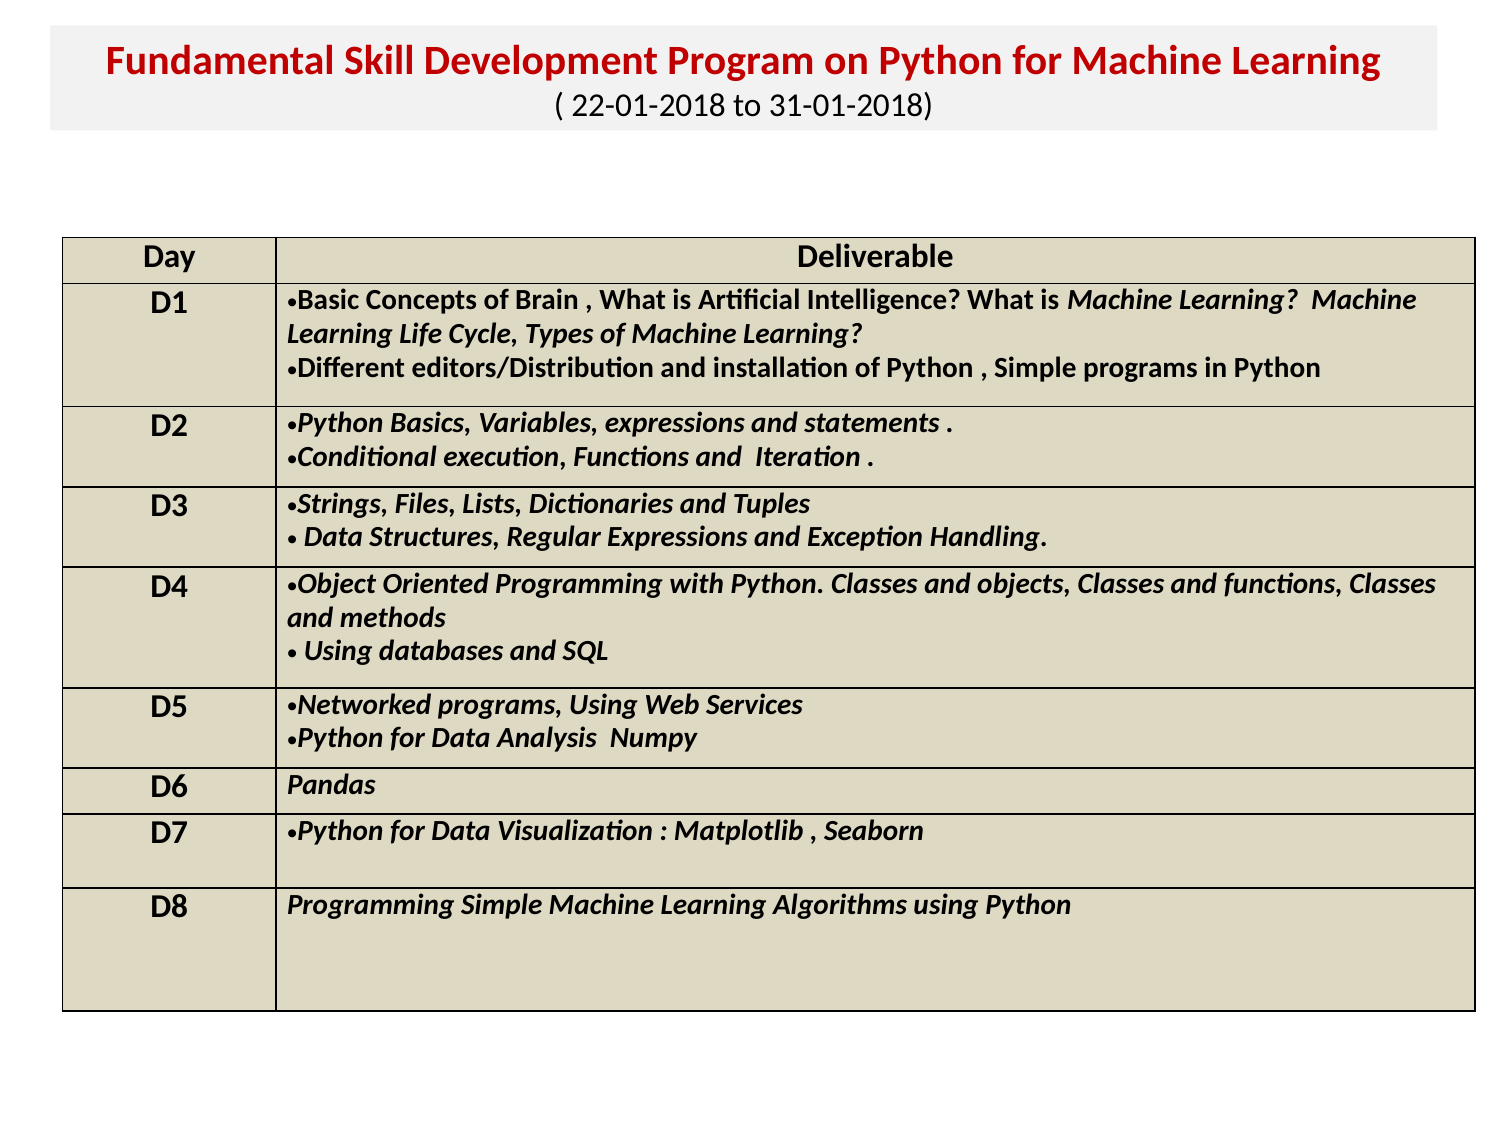

Fundamental Skill Development Program on Python for Machine Learning
( 22-01-2018 to 31-01-2018)
| Day | Deliverable |
| --- | --- |
| D1 | Basic Concepts of Brain , What is Artificial Intelligence? What is Machine Learning? Machine Learning Life Cycle, Types of Machine Learning? Different editors/Distribution and installation of Python , Simple programs in Python |
| D2 | Python Basics, Variables, expressions and statements . Conditional execution, Functions and Iteration . |
| D3 | Strings, Files, Lists, Dictionaries and Tuples Data Structures, Regular Expressions and Exception Handling. |
| D4 | Object Oriented Programming with Python. Classes and objects, Classes and functions, Classes and methods Using databases and SQL |
| D5 | Networked programs, Using Web Services Python for Data Analysis Numpy |
| D6 | Pandas |
| D7 | Python for Data Visualization : Matplotlib , Seaborn |
| D8 | Programming Simple Machine Learning Algorithms using Python |